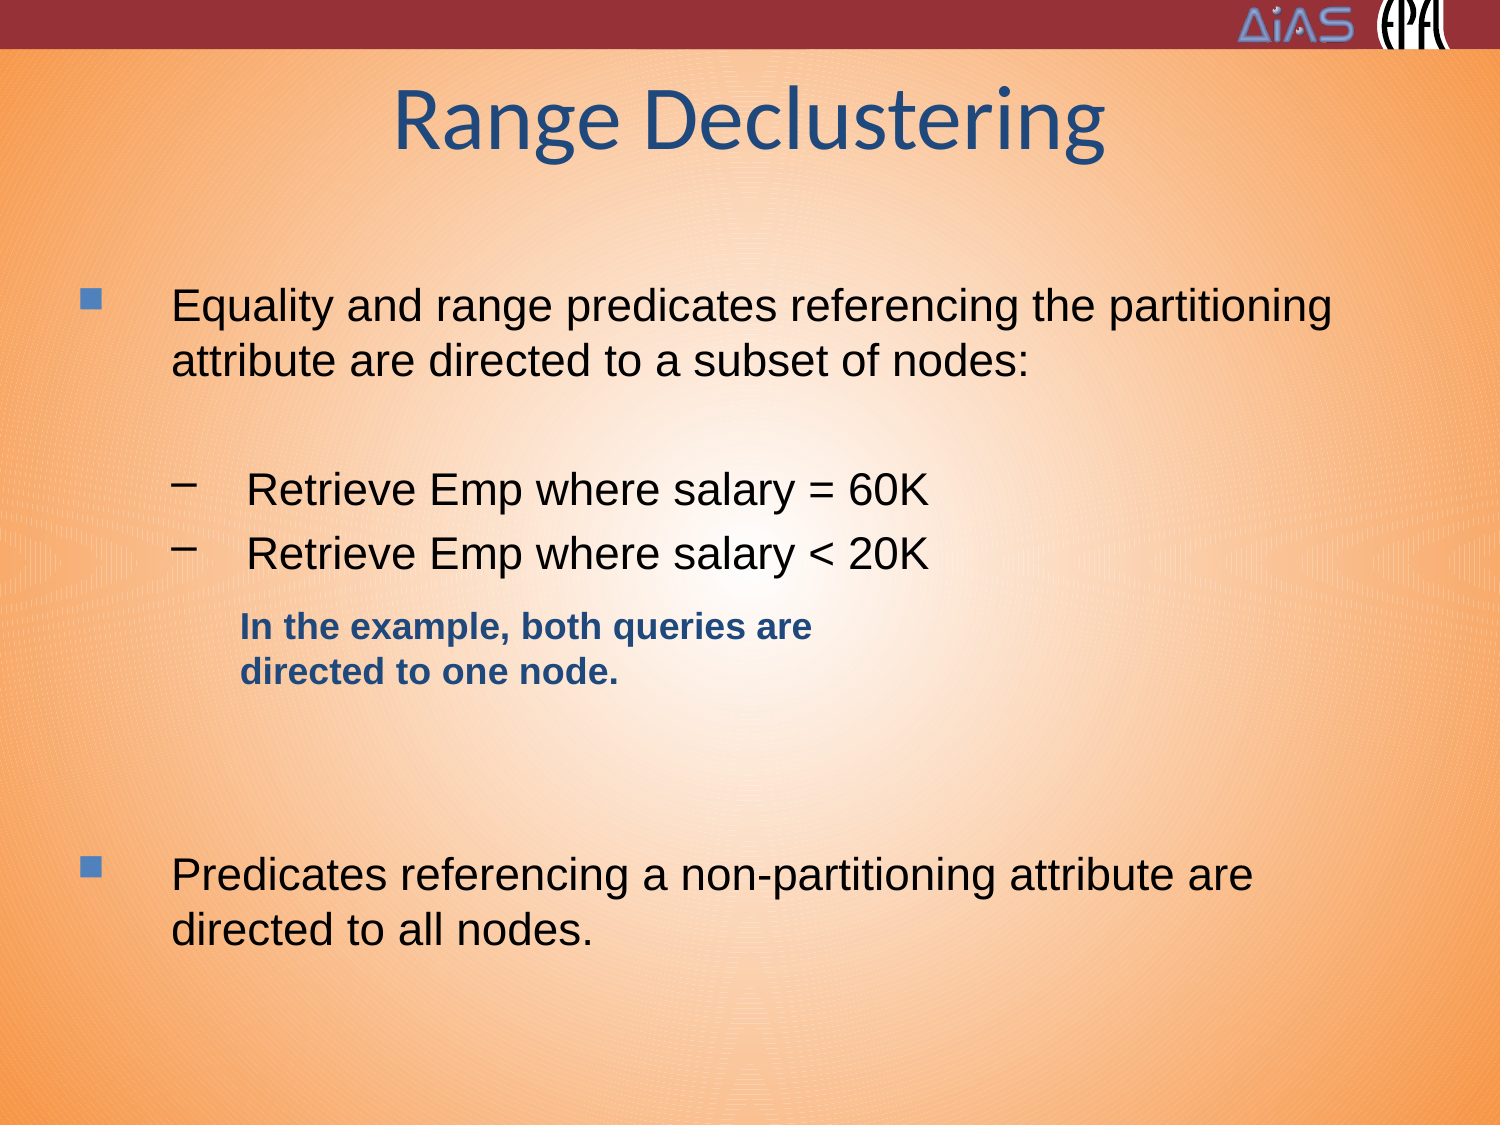

# Range Declustering
Equality and range predicates referencing the partitioning attribute are directed to a subset of nodes:

Retrieve Emp where salary = 60K
Retrieve Emp where salary < 20K

Predicates referencing a non-partitioning attribute are directed to all nodes.

In the example, both queries are directed to one node.